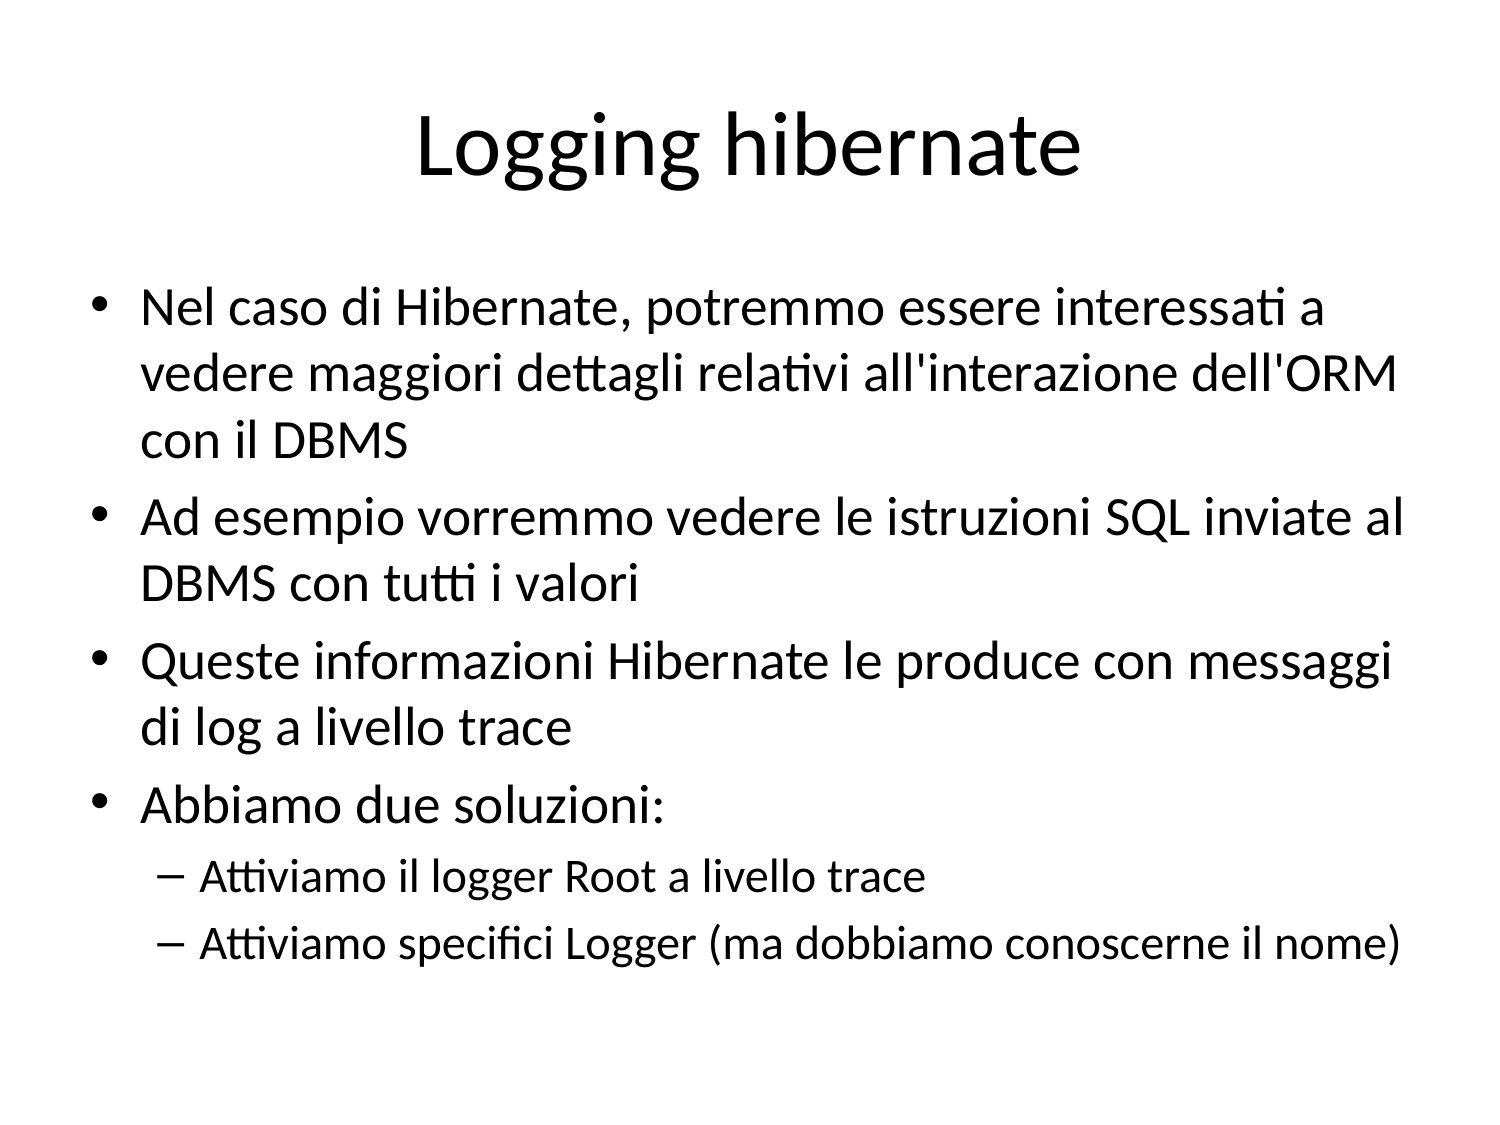

# Logging hibernate
Nel caso di Hibernate, potremmo essere interessati a vedere maggiori dettagli relativi all'interazione dell'ORM con il DBMS
Ad esempio vorremmo vedere le istruzioni SQL inviate al DBMS con tutti i valori
Queste informazioni Hibernate le produce con messaggi di log a livello trace
Abbiamo due soluzioni:
Attiviamo il logger Root a livello trace
Attiviamo specifici Logger (ma dobbiamo conoscerne il nome)